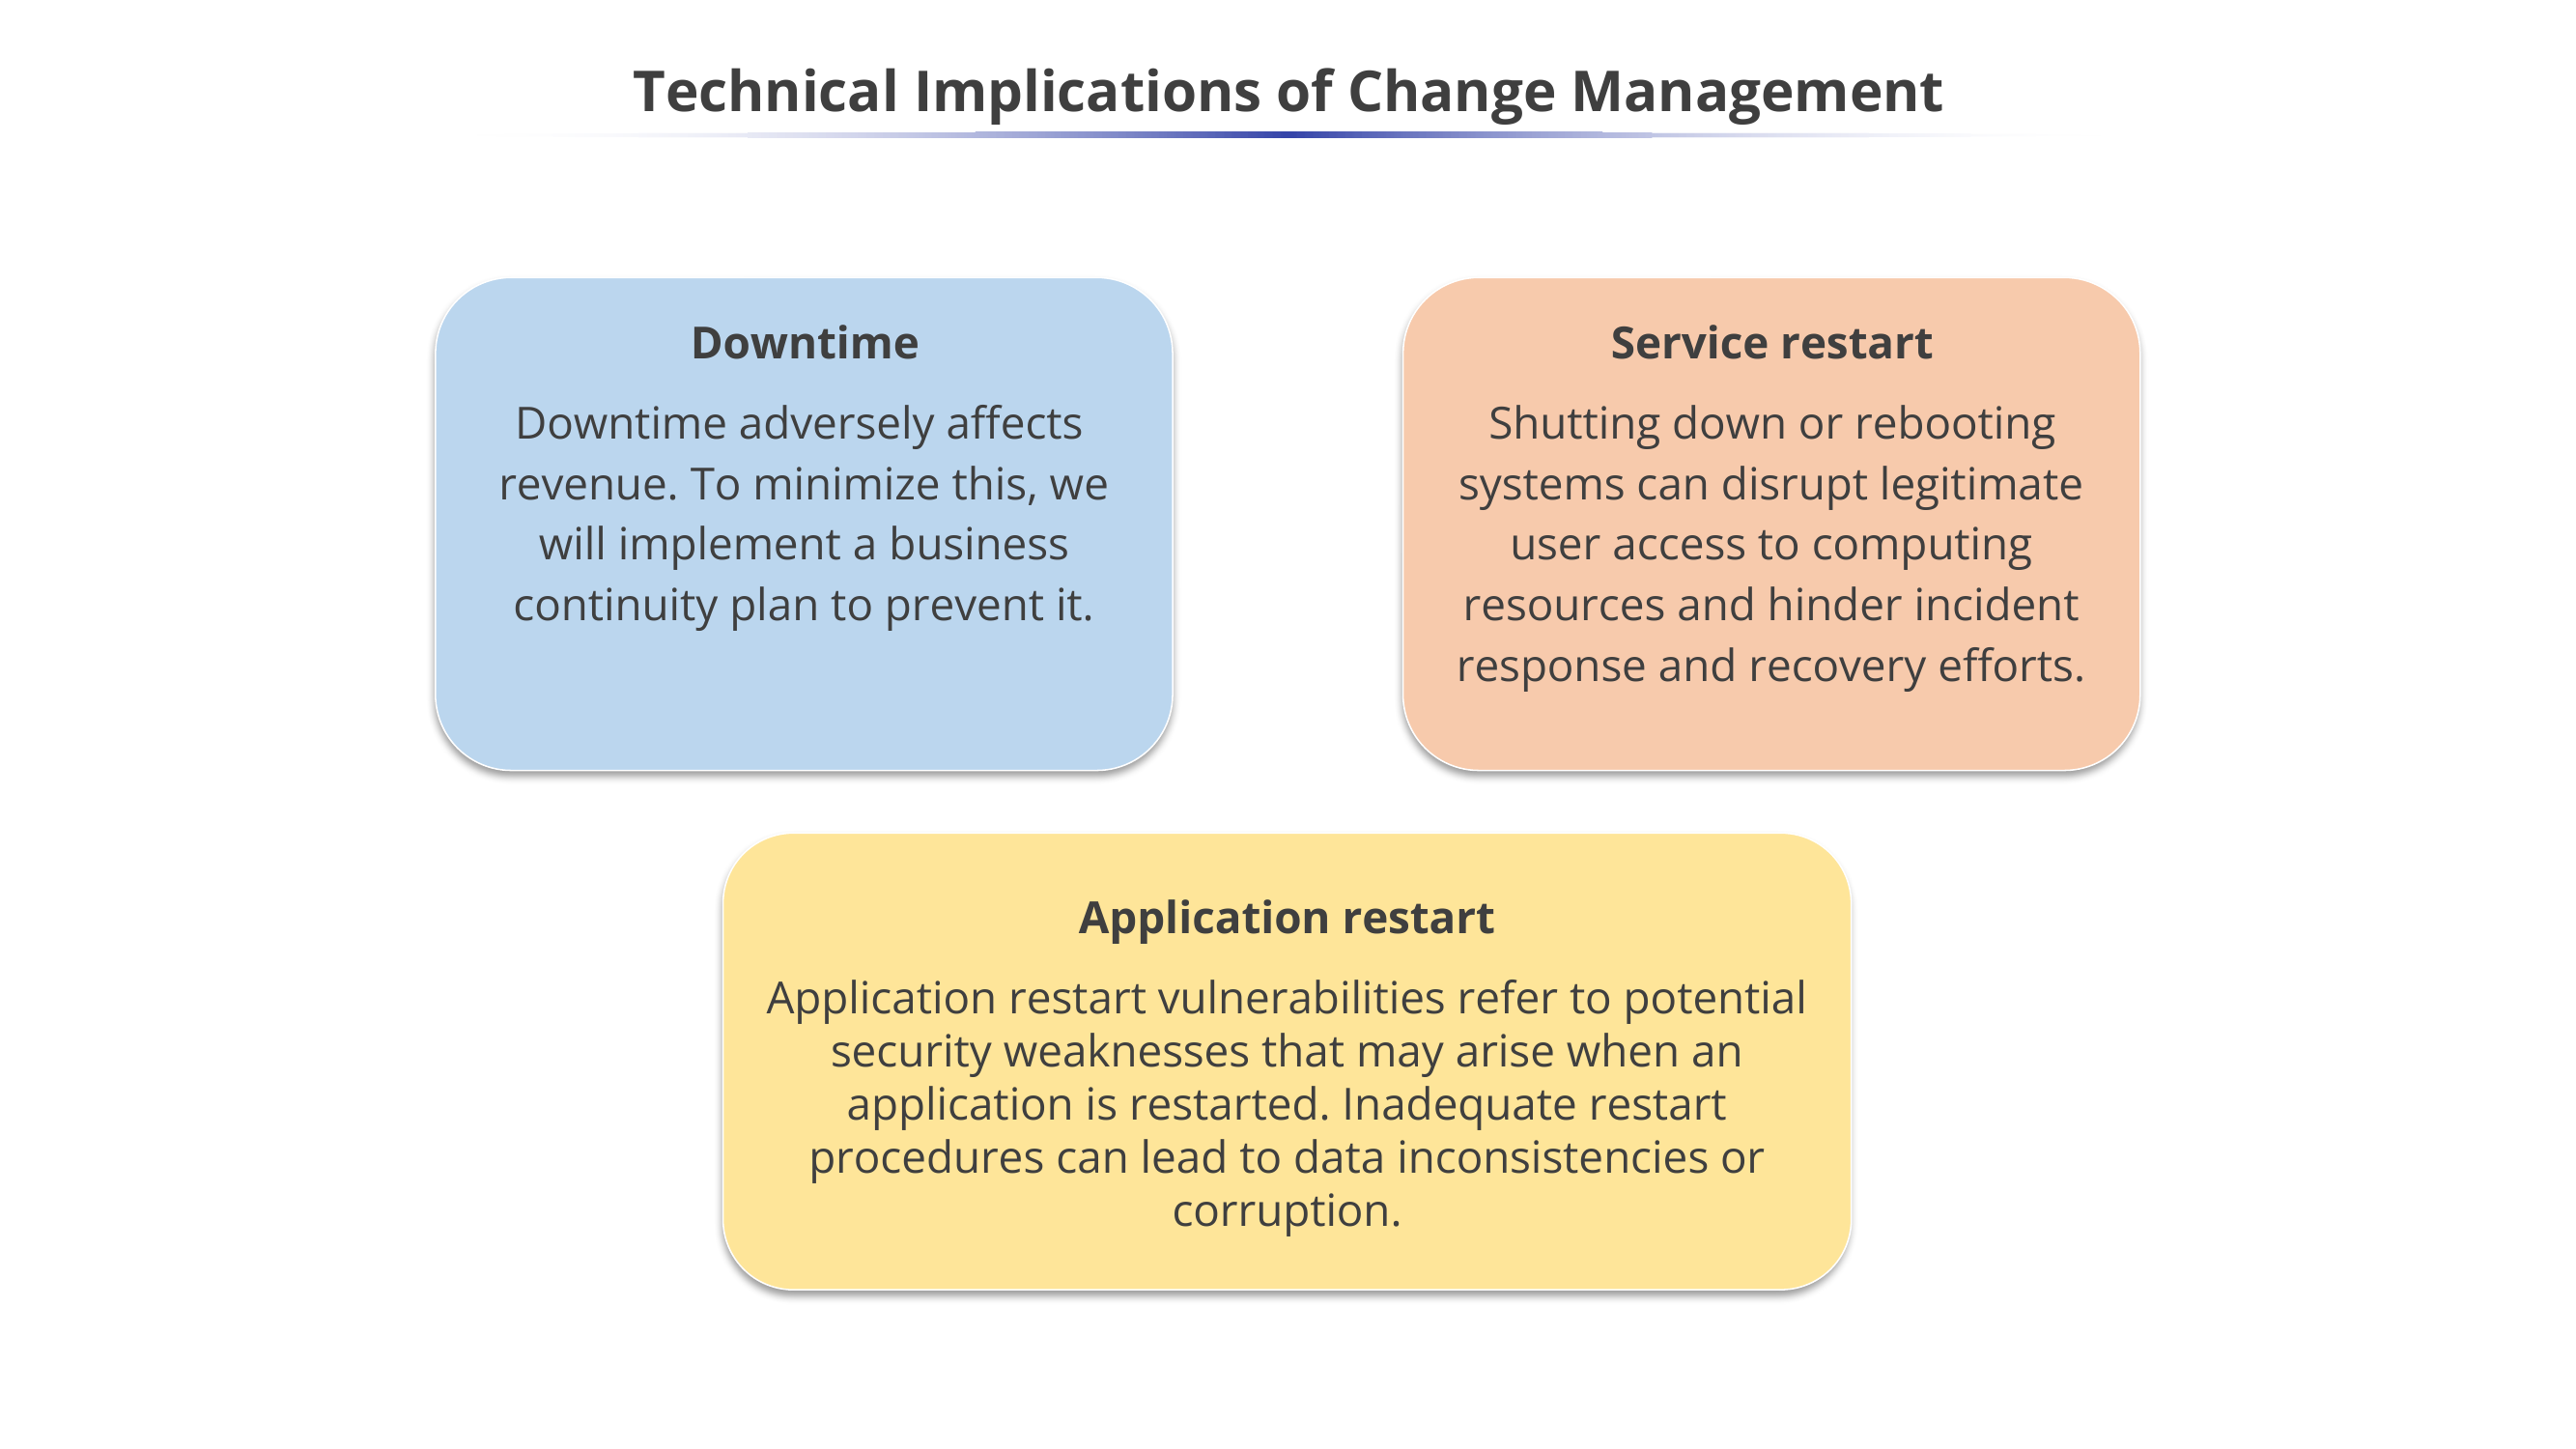

# Technical Implications of Change Management

Downtime
Downtime adversely affects  revenue. To minimize this, we will implement a business continuity plan to prevent it.
Service restart
Shutting down or rebooting systems can disrupt legitimate user access to computing resources and hinder incident response and recovery efforts.

Application restart

Application restart vulnerabilities refer to potential security weaknesses that may arise when an application is restarted. Inadequate restart procedures can lead to data inconsistencies or corruption.